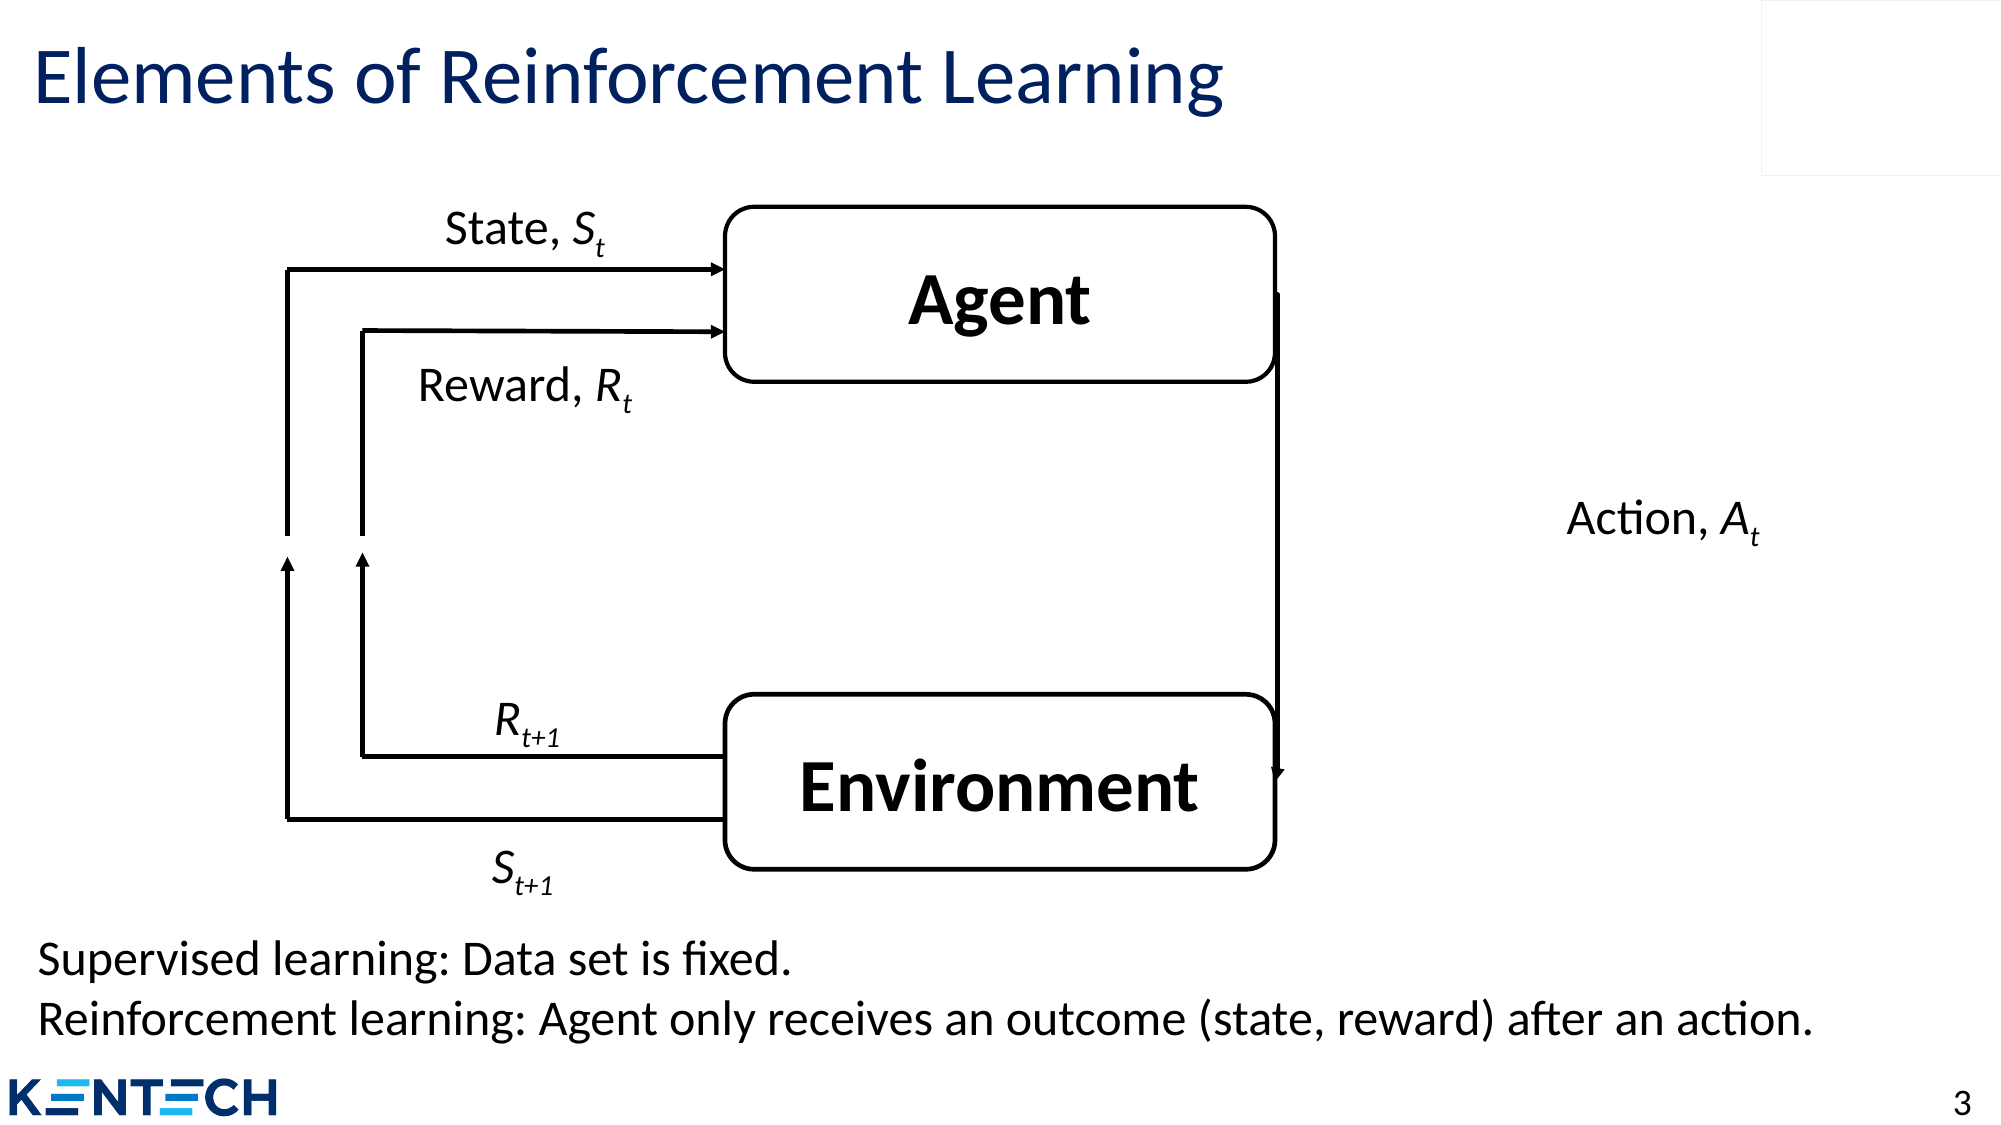

# Elements of Reinforcement Learning
State, St
Agent
Reward, Rt
Action, At
Rt+1
Environment
St+1
Supervised learning: Data set is fixed.
Reinforcement learning: Agent only receives an outcome (state, reward) after an action.
3